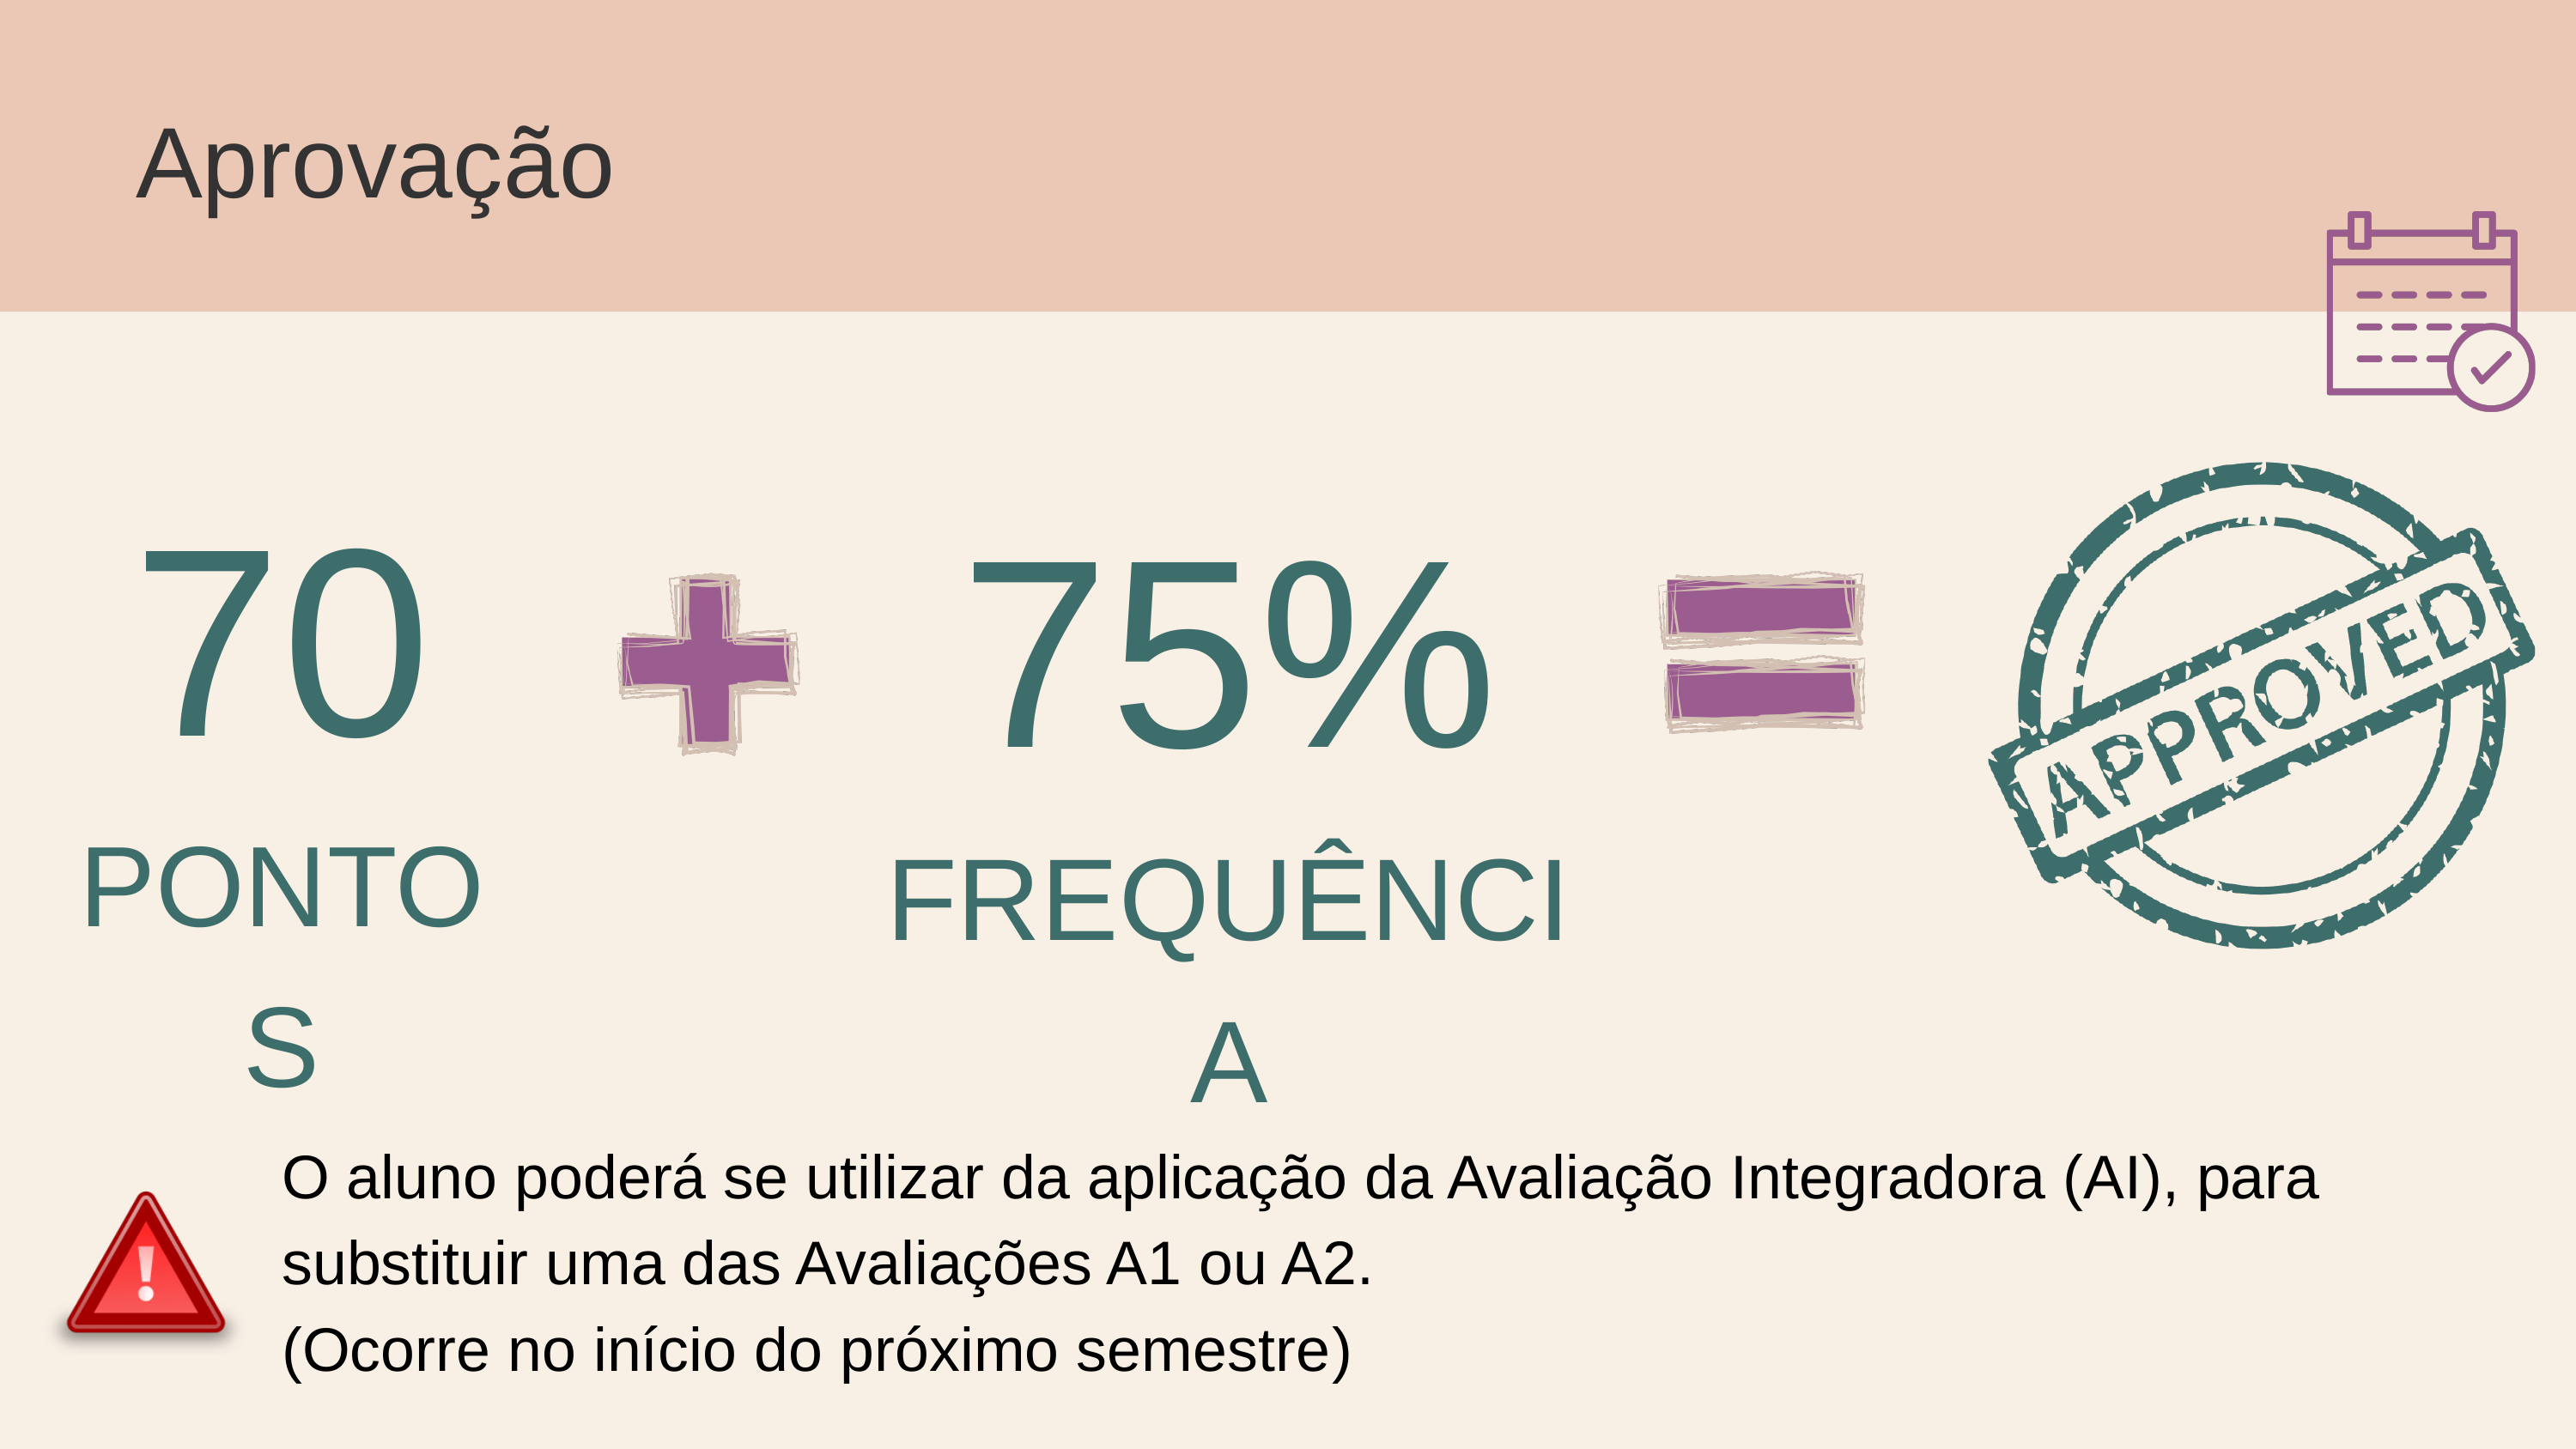

Aprovação

70
PONTOS
75%
FREQUÊNCIA

O aluno poderá se utilizar da aplicação da Avaliação Integradora (AI), para substituir uma das Avaliações A1 ou A2.
(Ocorre no início do próximo semestre)